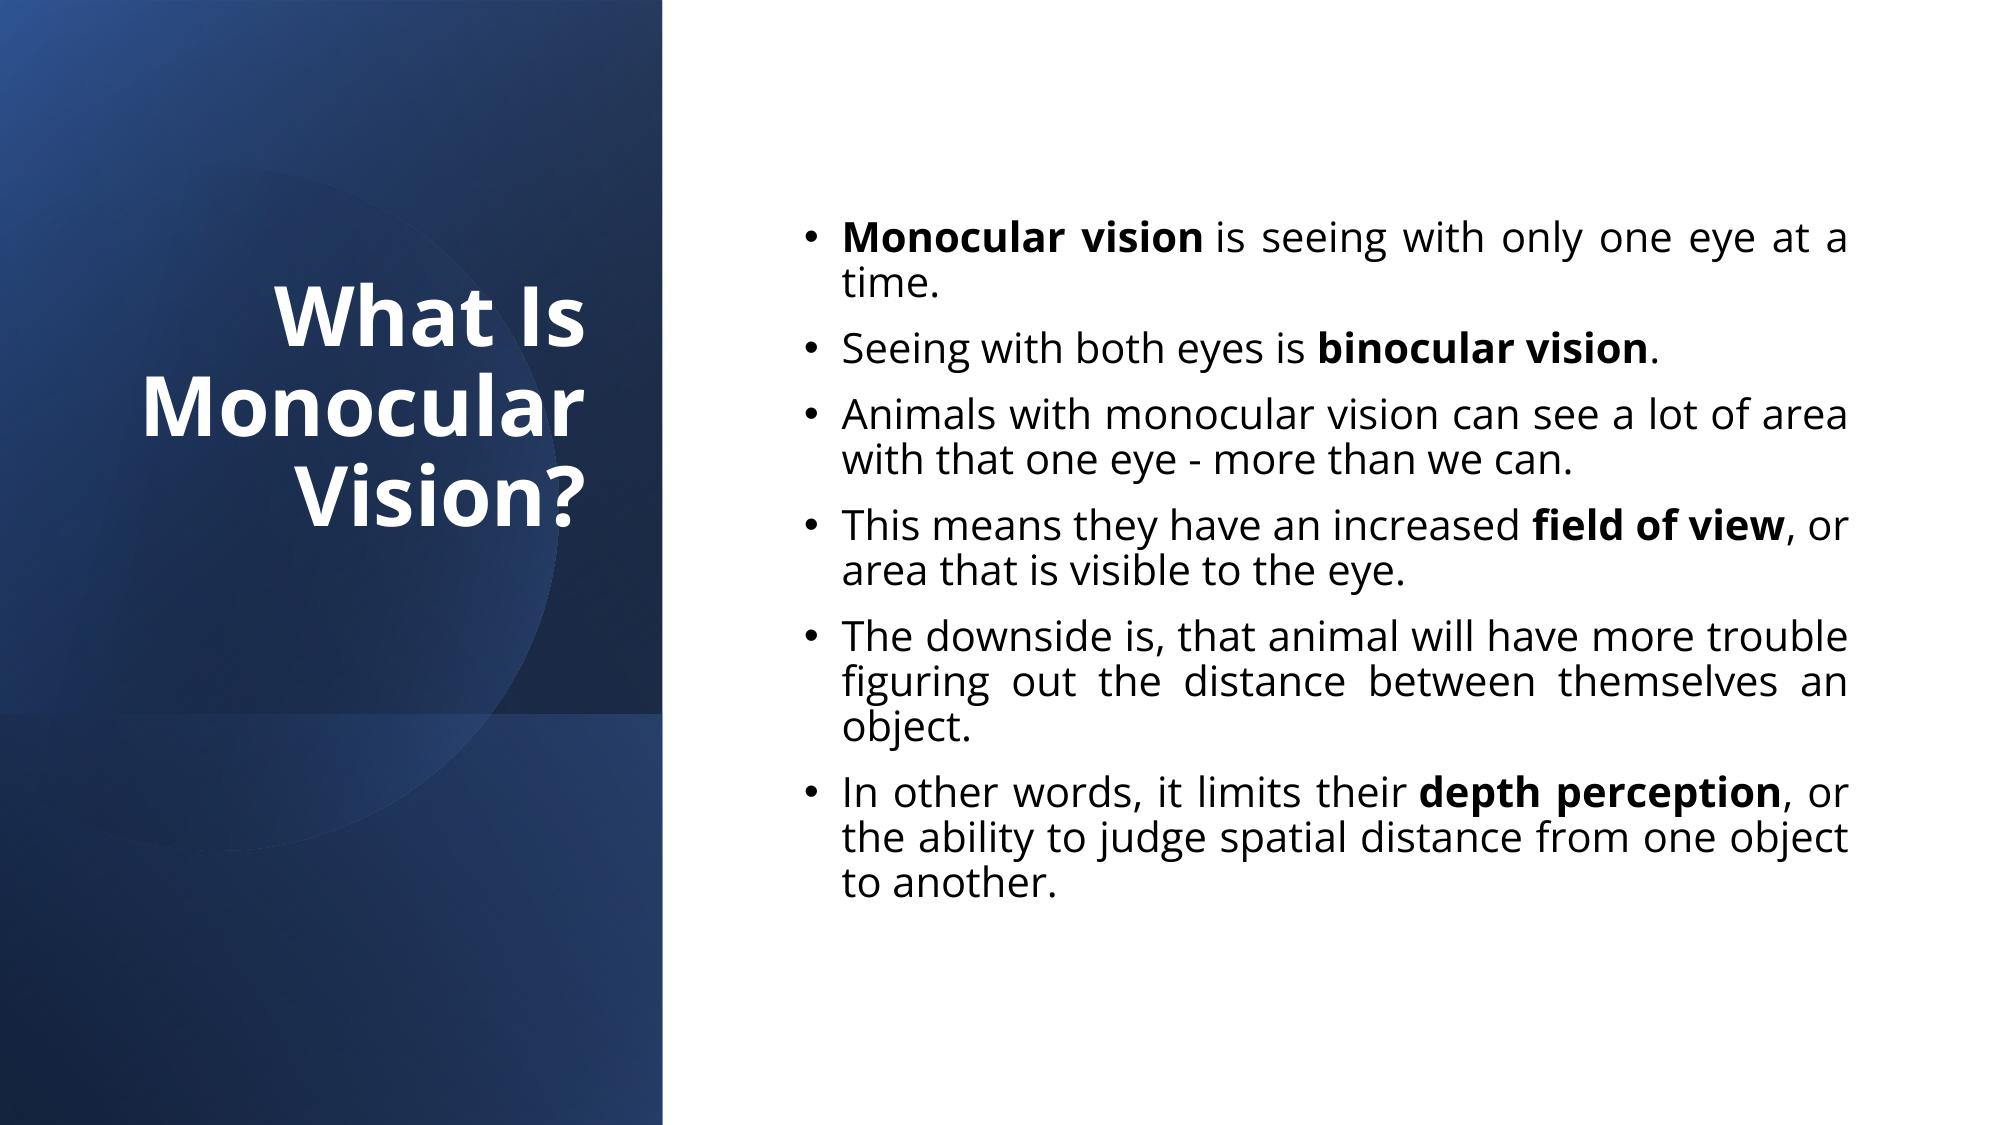

# What Is Monocular Vision?
Monocular vision is seeing with only one eye at a time.
Seeing with both eyes is binocular vision.
Animals with monocular vision can see a lot of area with that one eye - more than we can.
This means they have an increased field of view, or area that is visible to the eye.
The downside is, that animal will have more trouble figuring out the distance between themselves an object.
In other words, it limits their depth perception, or the ability to judge spatial distance from one object to another.